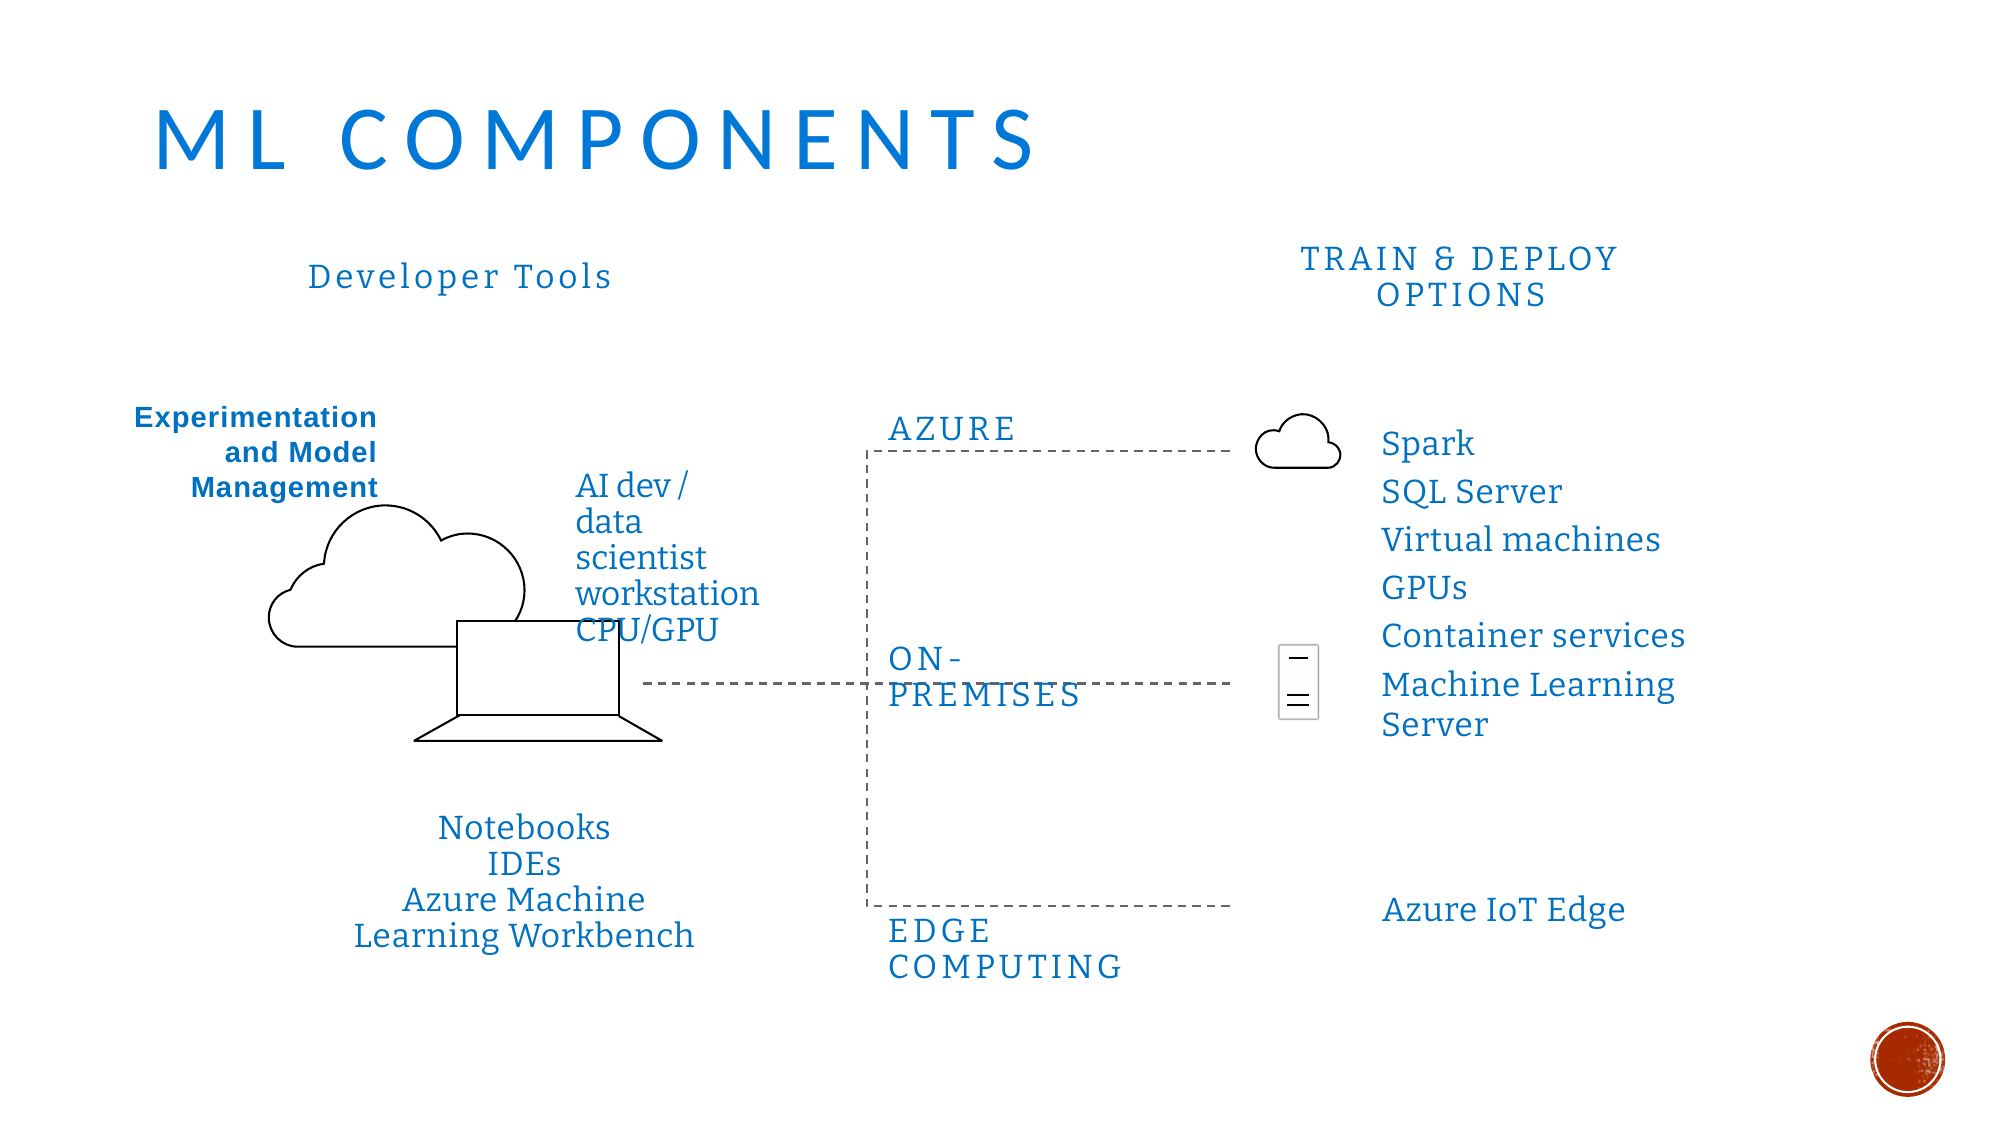

# ML Components
TRAIN & DEPLOY OPTIONS
Developer Tools
Experimentation and Model Management
AZURE

Spark
SQL Server
Virtual machines
GPUs
Container services
Machine Learning Server

AI dev /
data scientist
workstation
CPU/GPU

ON-PREMISES

Notebooks
IDEs
Azure Machine Learning Workbench

Azure IoT Edge
EDGE COMPUTING